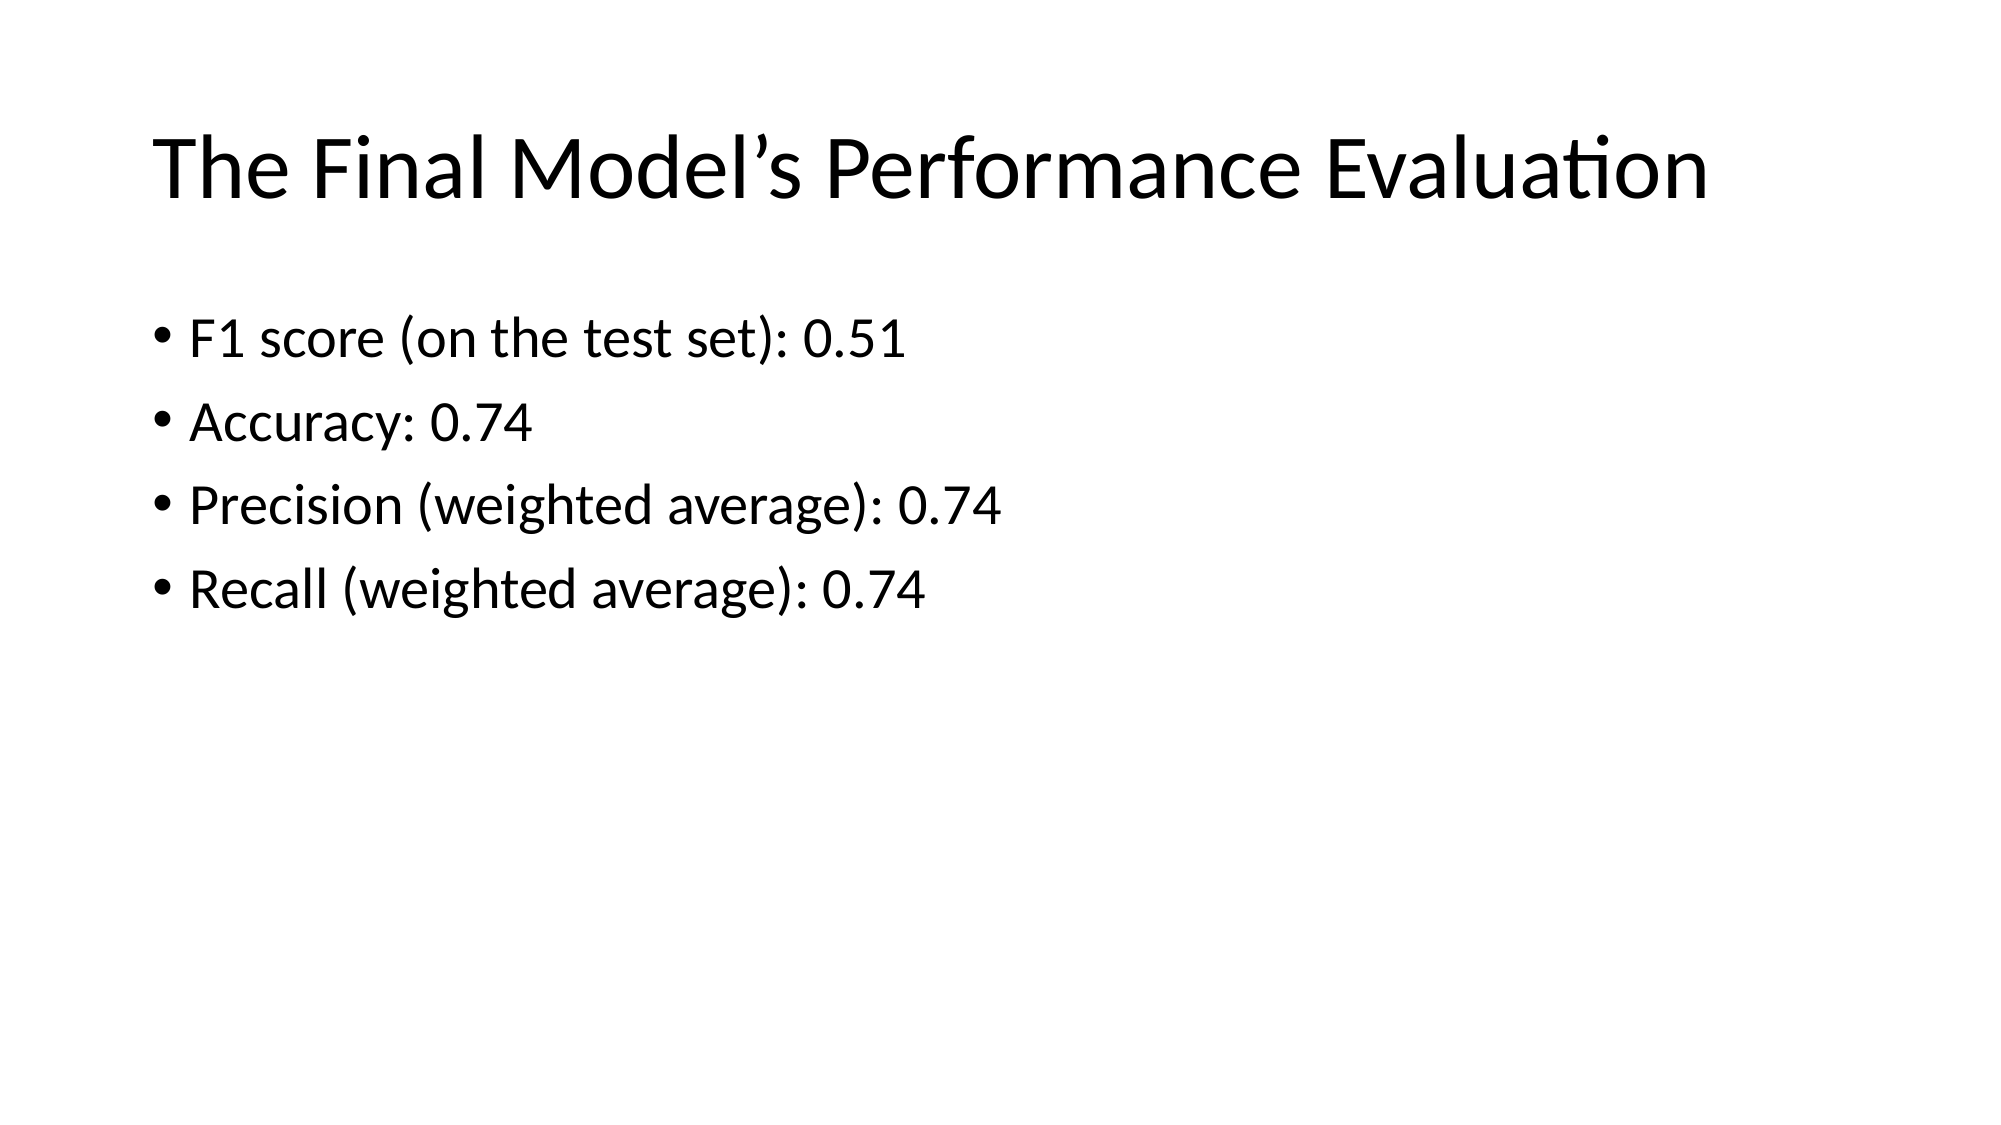

# The Final Model’s Performance Evaluation
F1 score (on the test set): 0.51
Accuracy: 0.74
Precision (weighted average): 0.74
Recall (weighted average): 0.74